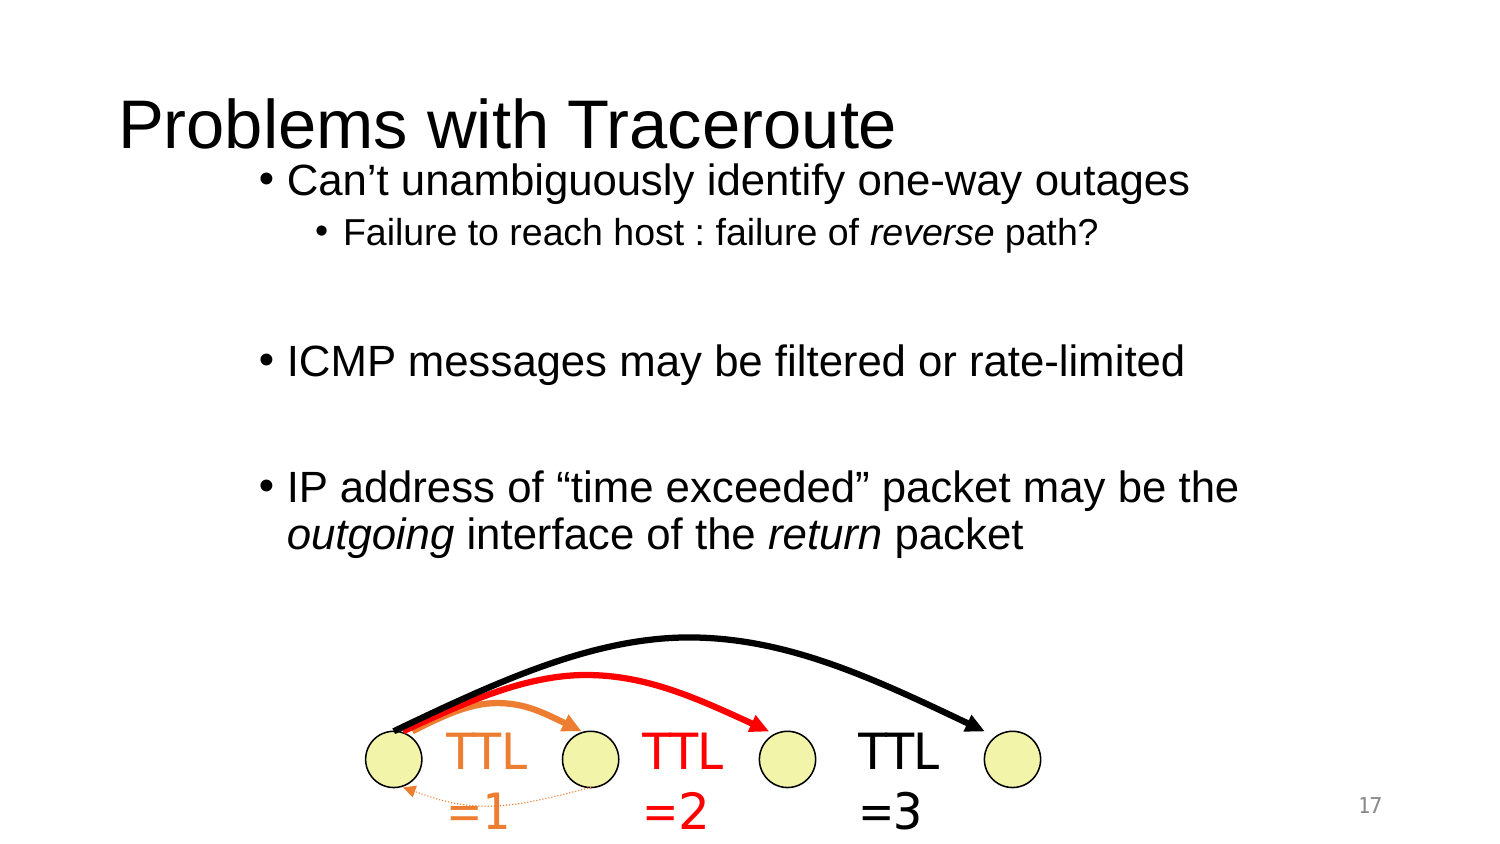

# Problems with Traceroute
Can’t unambiguously identify one-way outages
Failure to reach host : failure of reverse path?

ICMP messages may be filtered or rate-limited

IP address of “time exceeded” packet may be the outgoing interface of the return packet

TTL=1
TTL=2
TTL=3

17